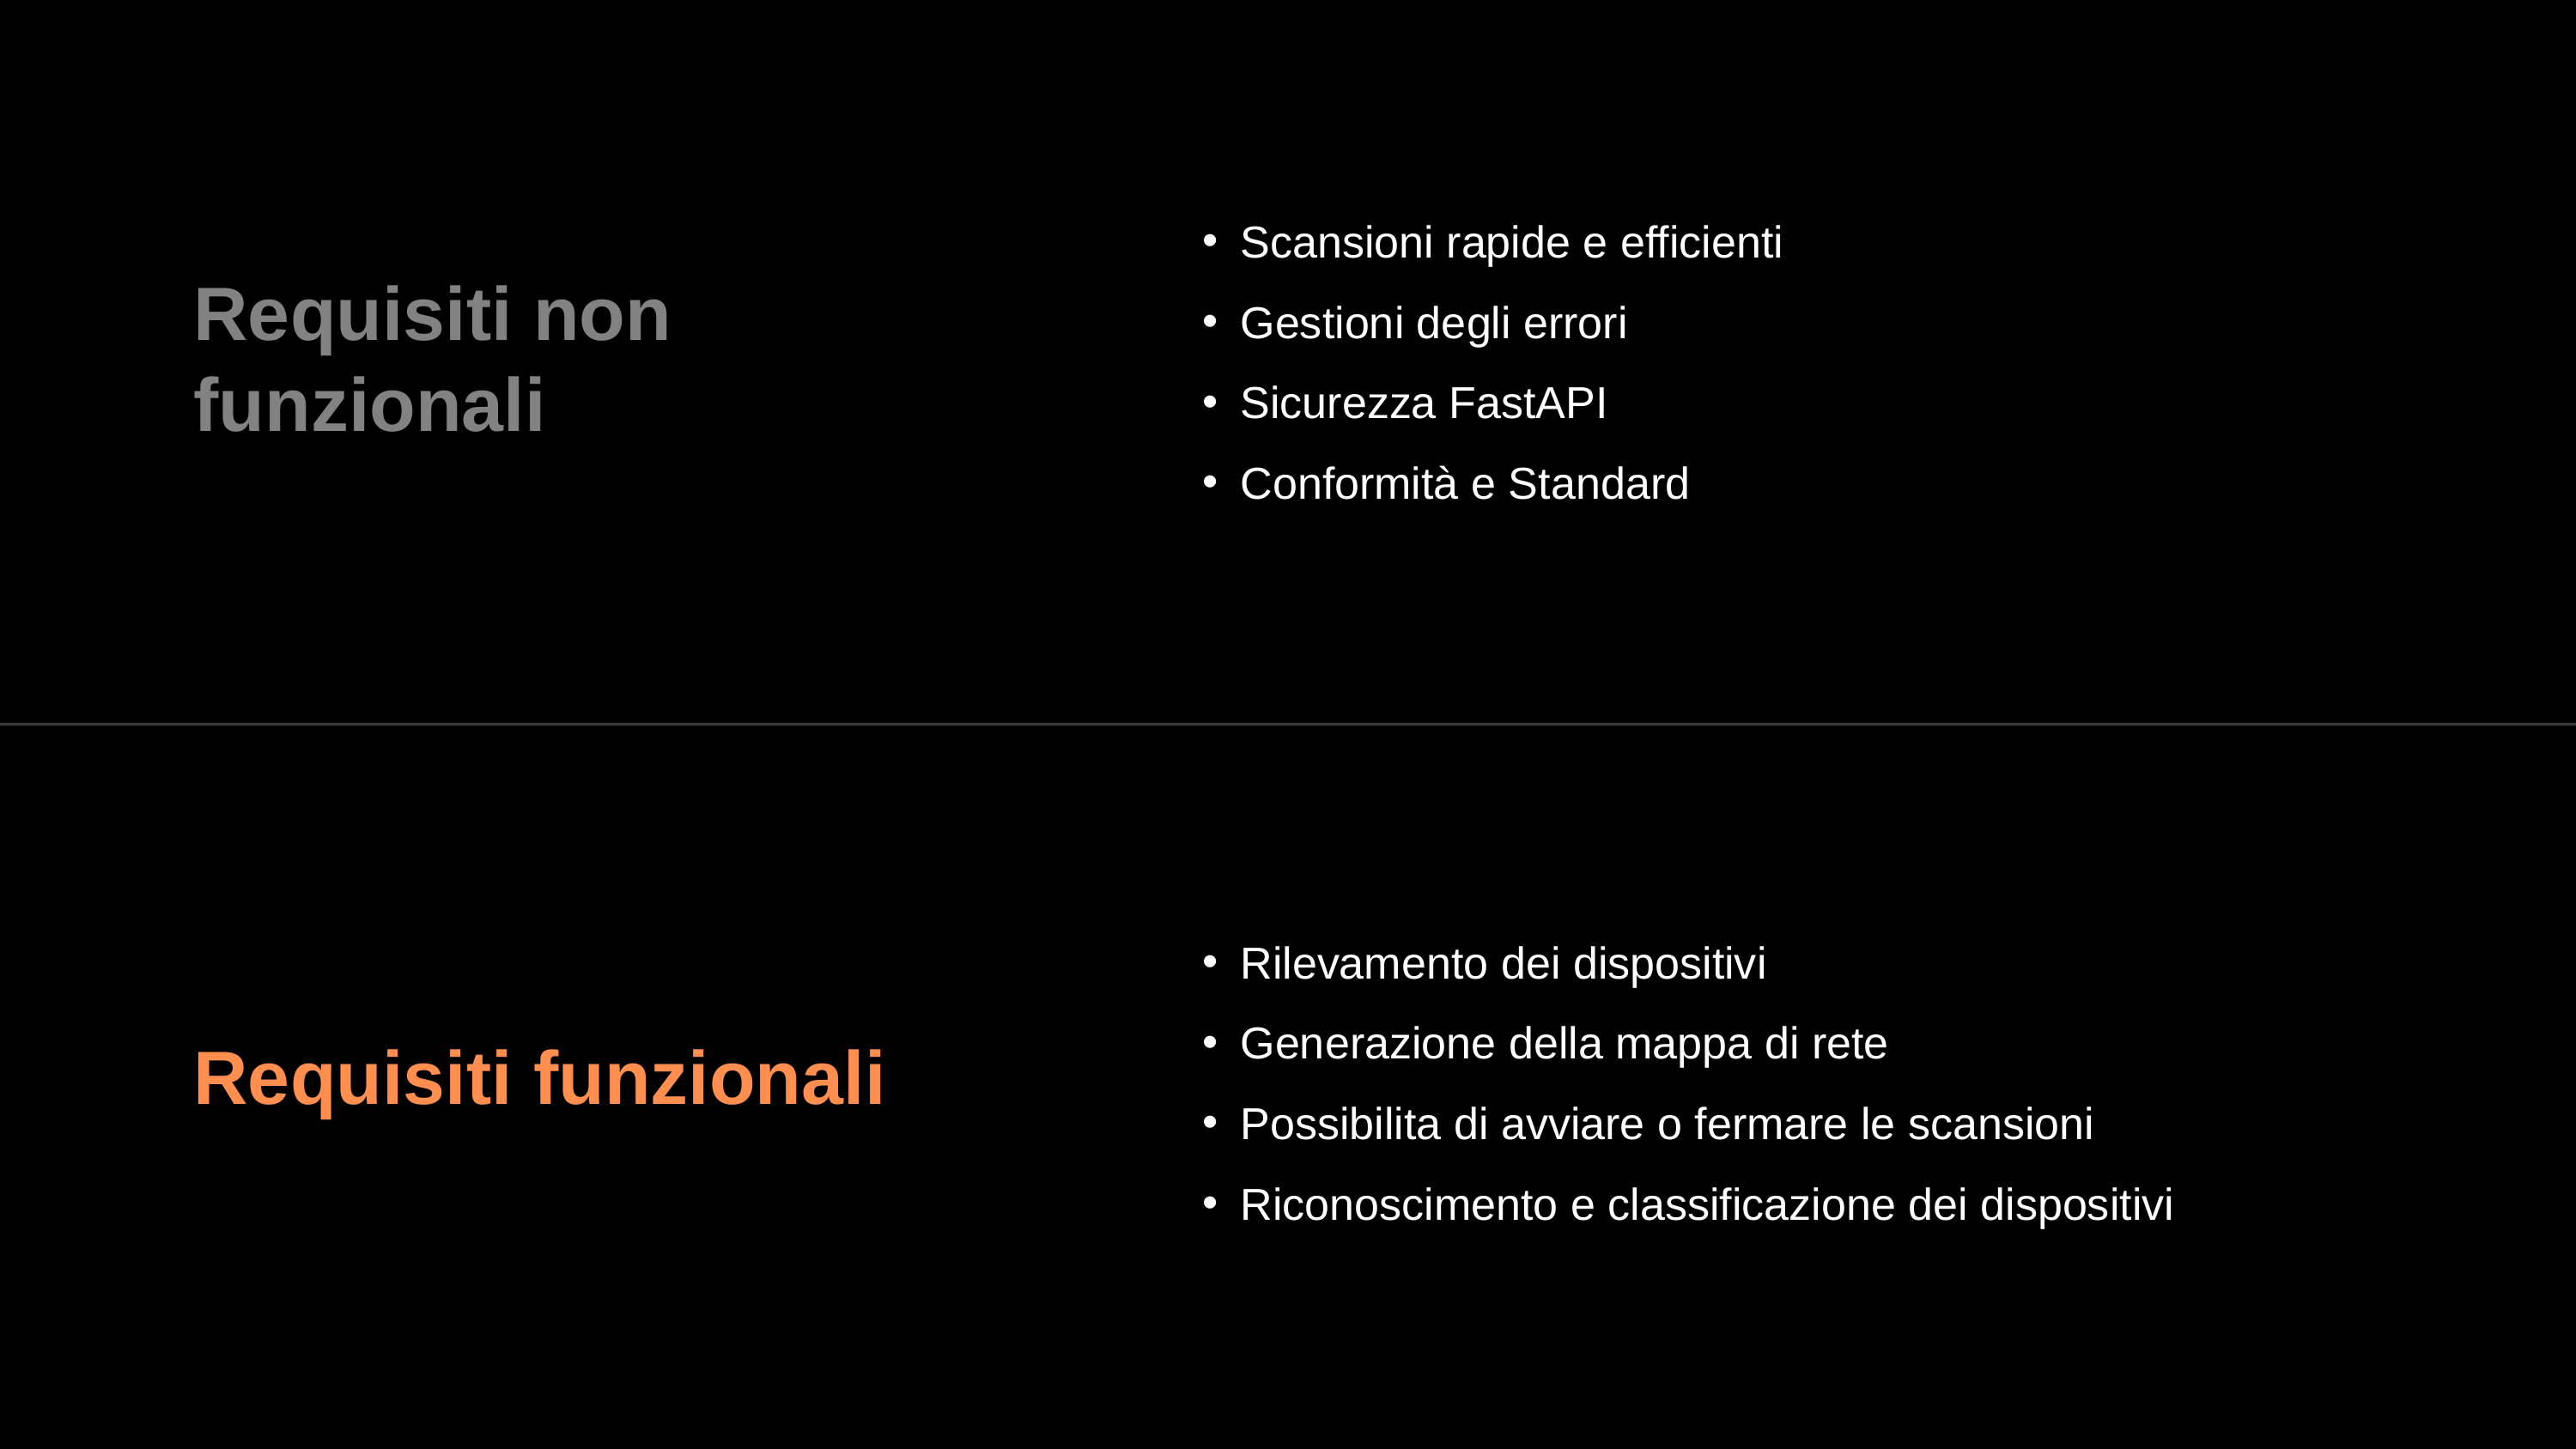

Scansioni rapide e efficienti
Gestioni degli errori
Sicurezza FastAPI
Conformità e Standard
Requisiti non funzionali

Rilevamento dei dispositivi
Generazione della mappa di rete
Possibilita di avviare o fermare le scansioni
Riconoscimento e classificazione dei dispositivi
Requisiti funzionali